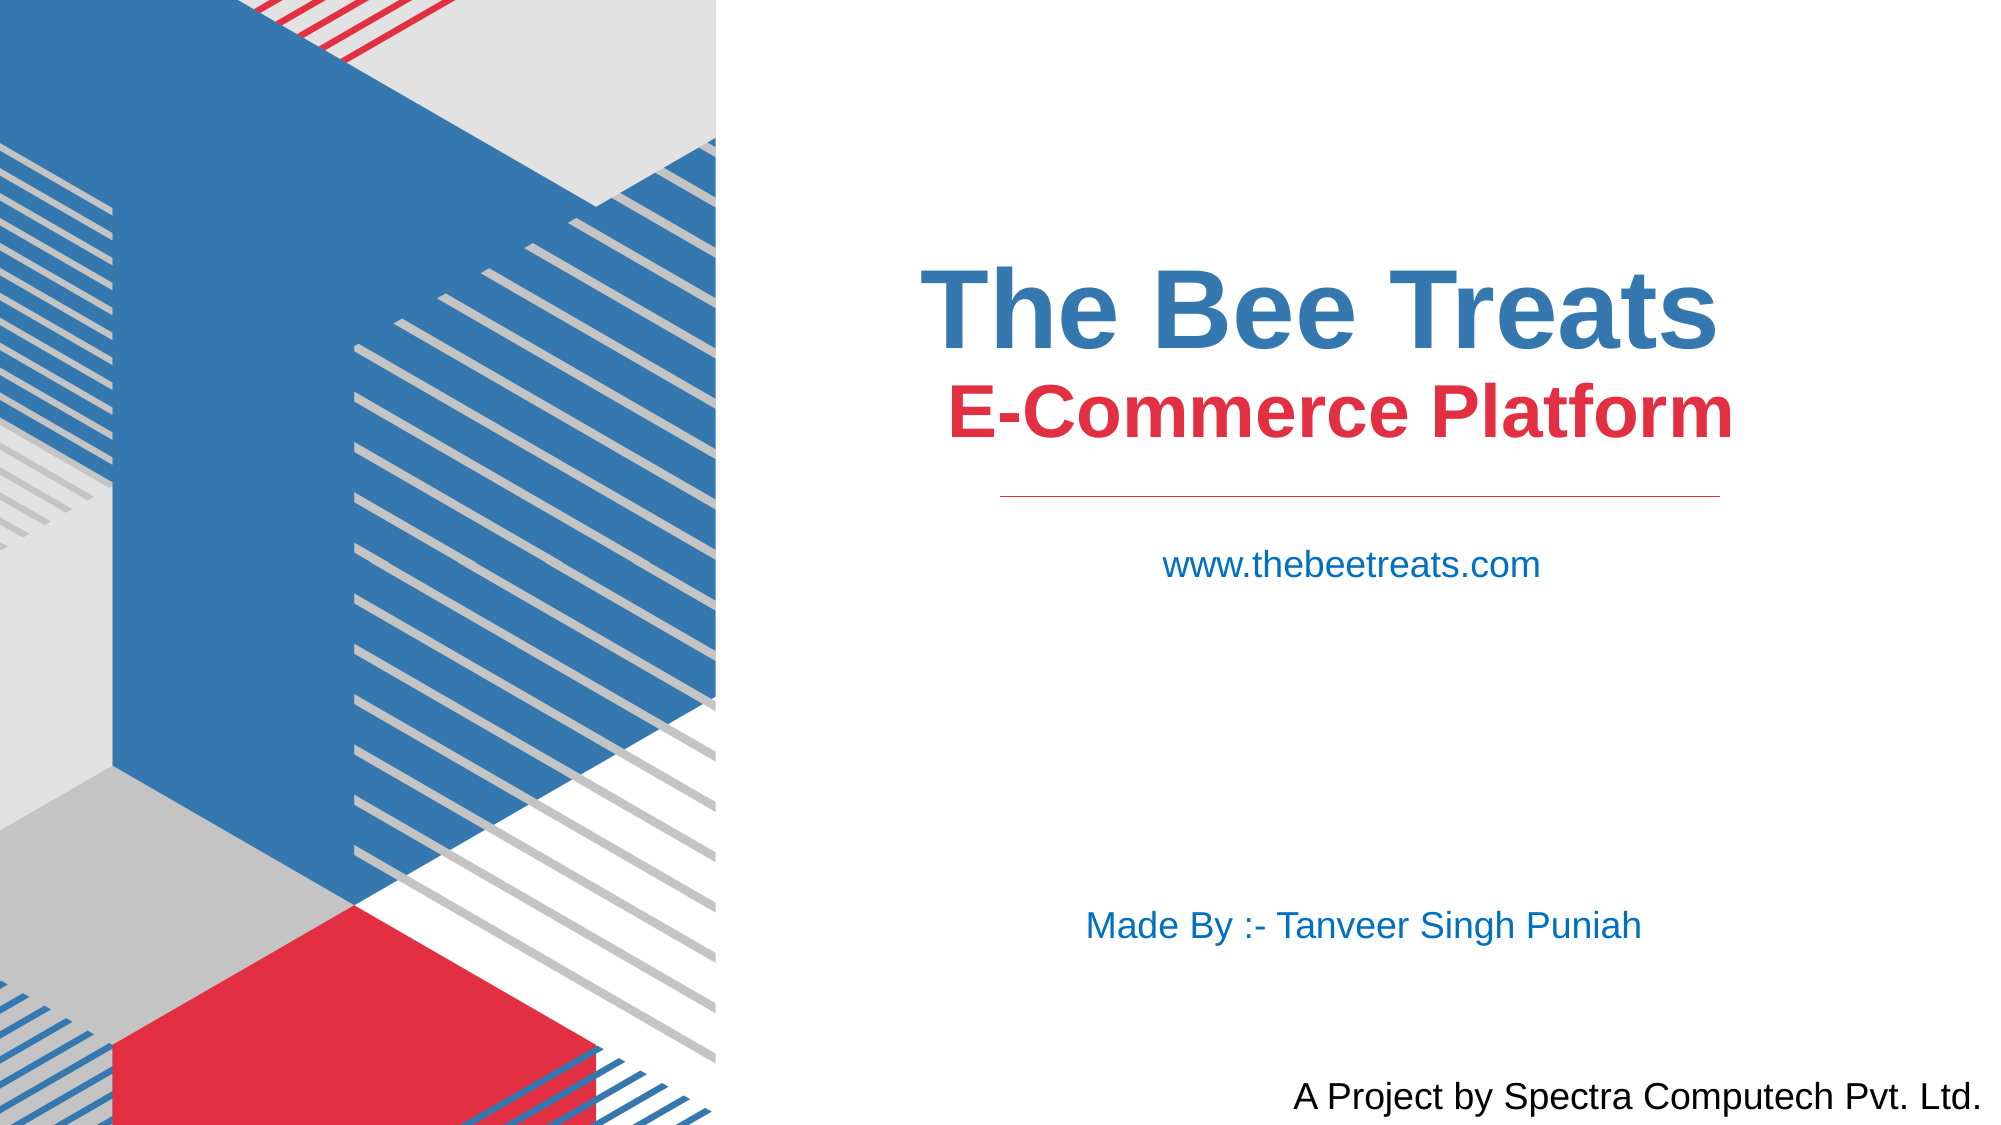

# The Bee Treats E-Commerce Platform
www.thebeetreats.com
Made By :- Tanveer Singh Puniah
A Project by Spectra Computech Pvt. Ltd.